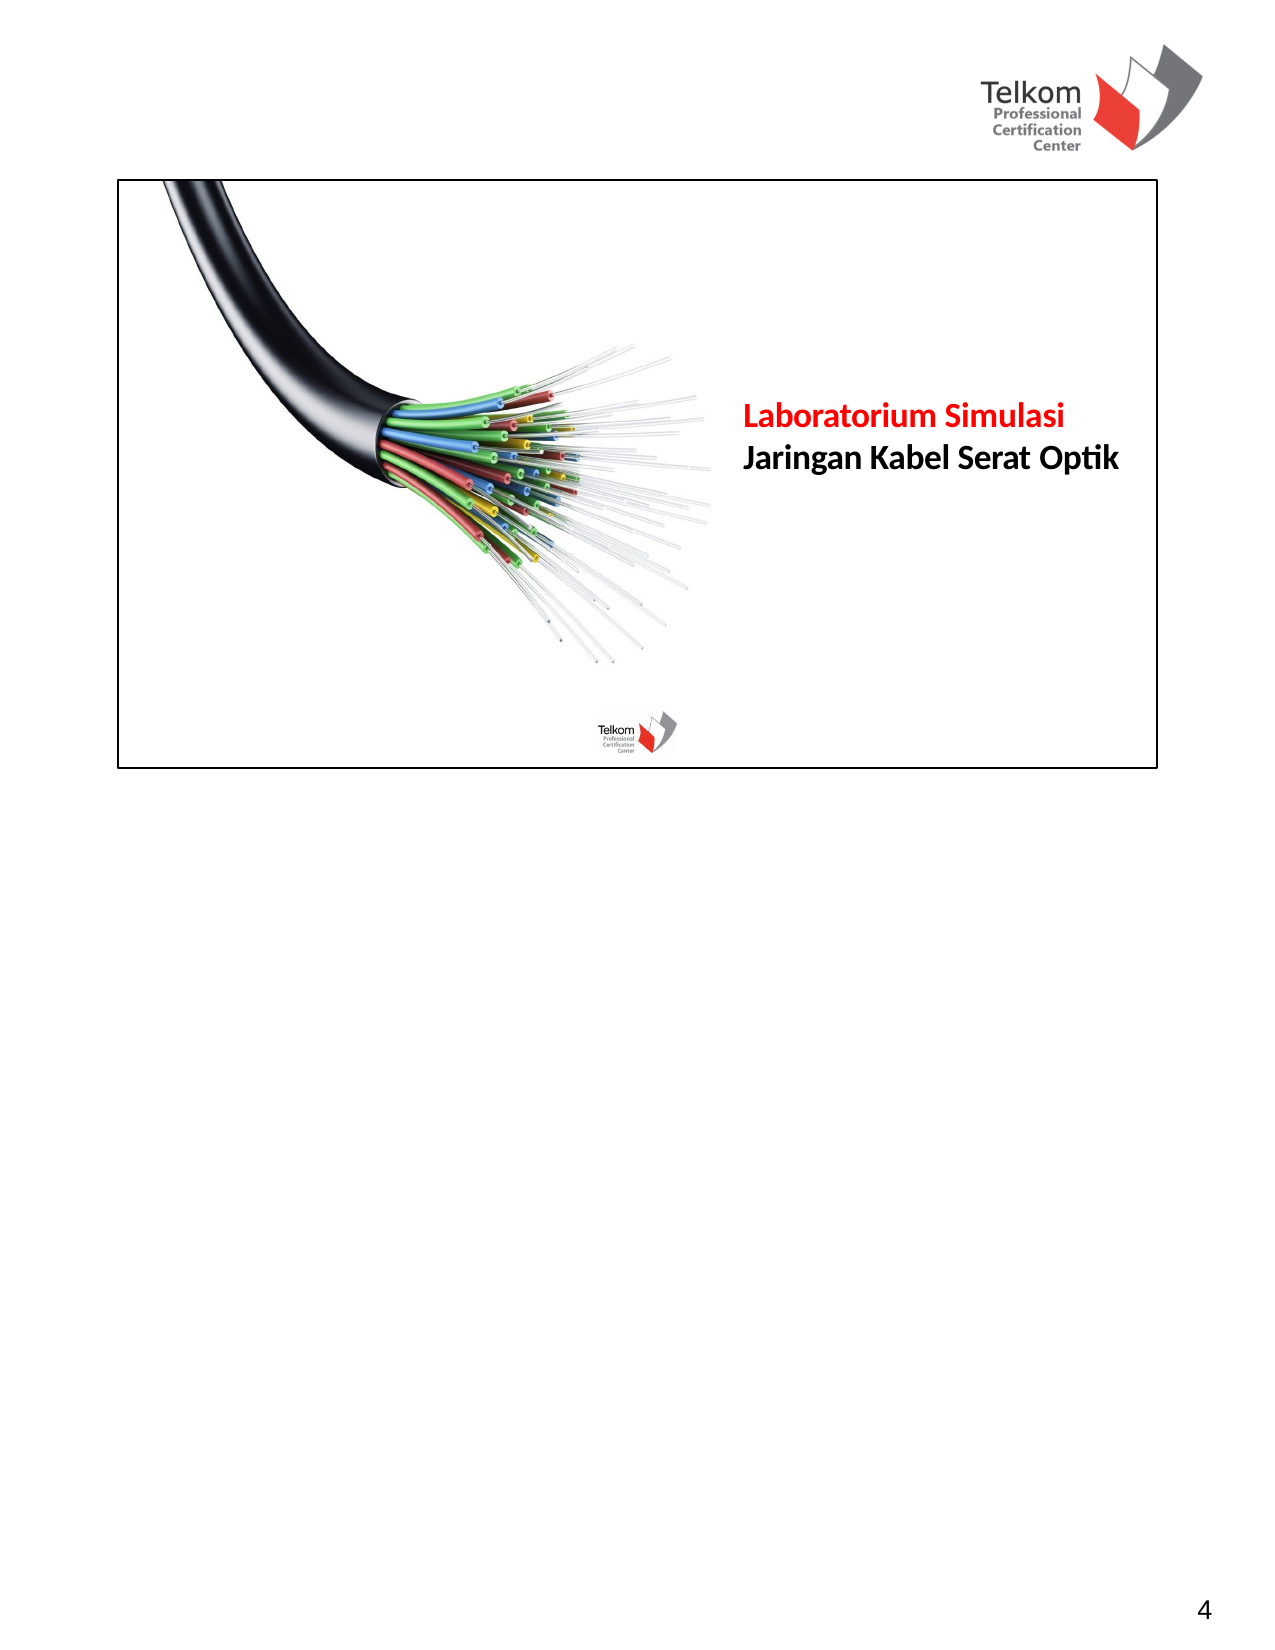

Laboratorium Simulasi  Jaringan Kabel Serat Optik

4